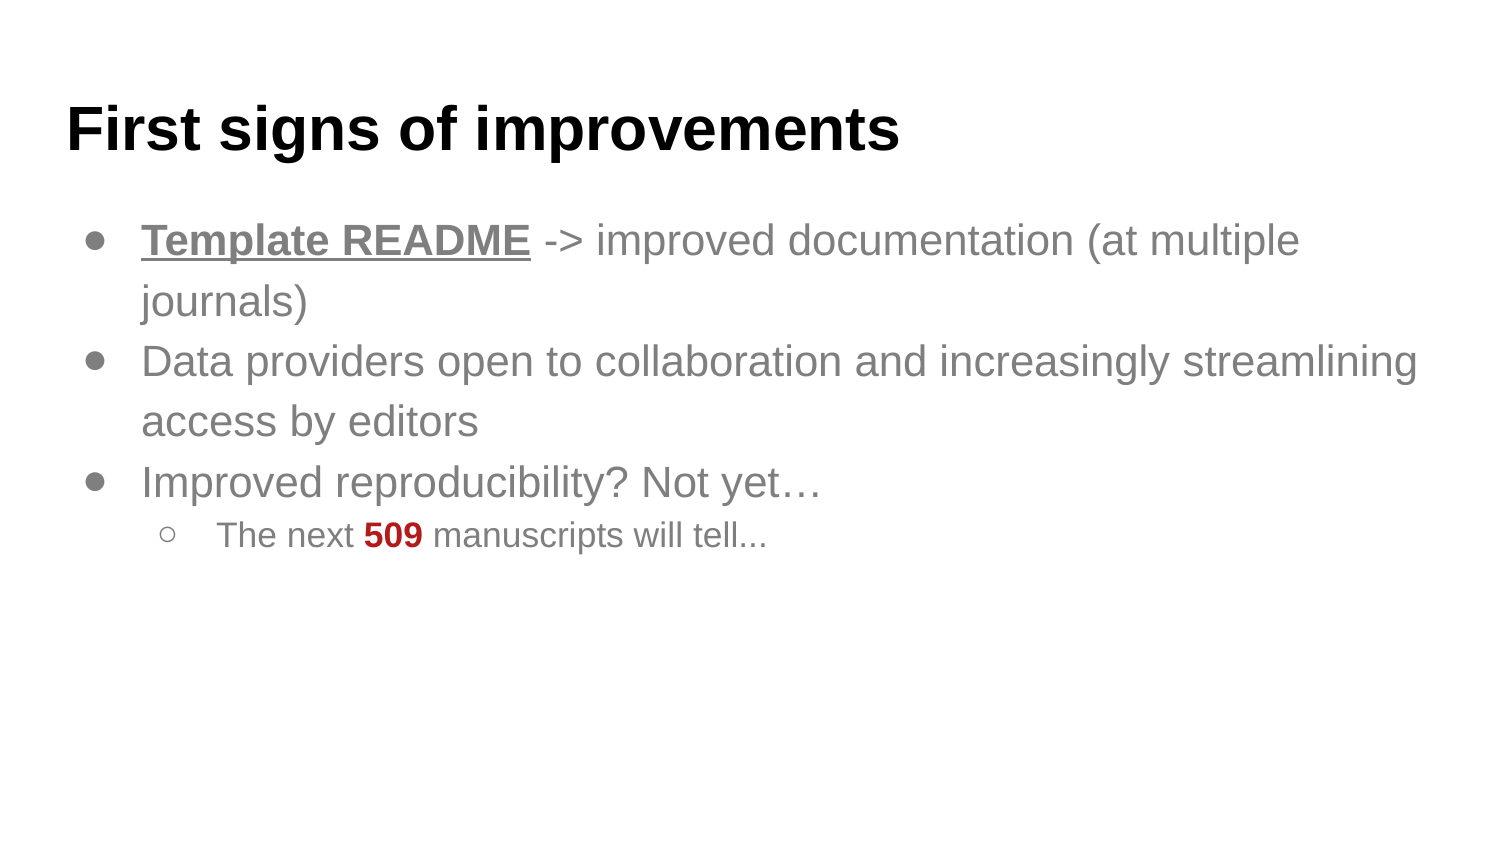

# First signs of improvements
Template README -> improved documentation (at multiple journals)
Data providers open to collaboration and increasingly streamlining access by editors
Improved reproducibility? Not yet…
The next 509 manuscripts will tell...